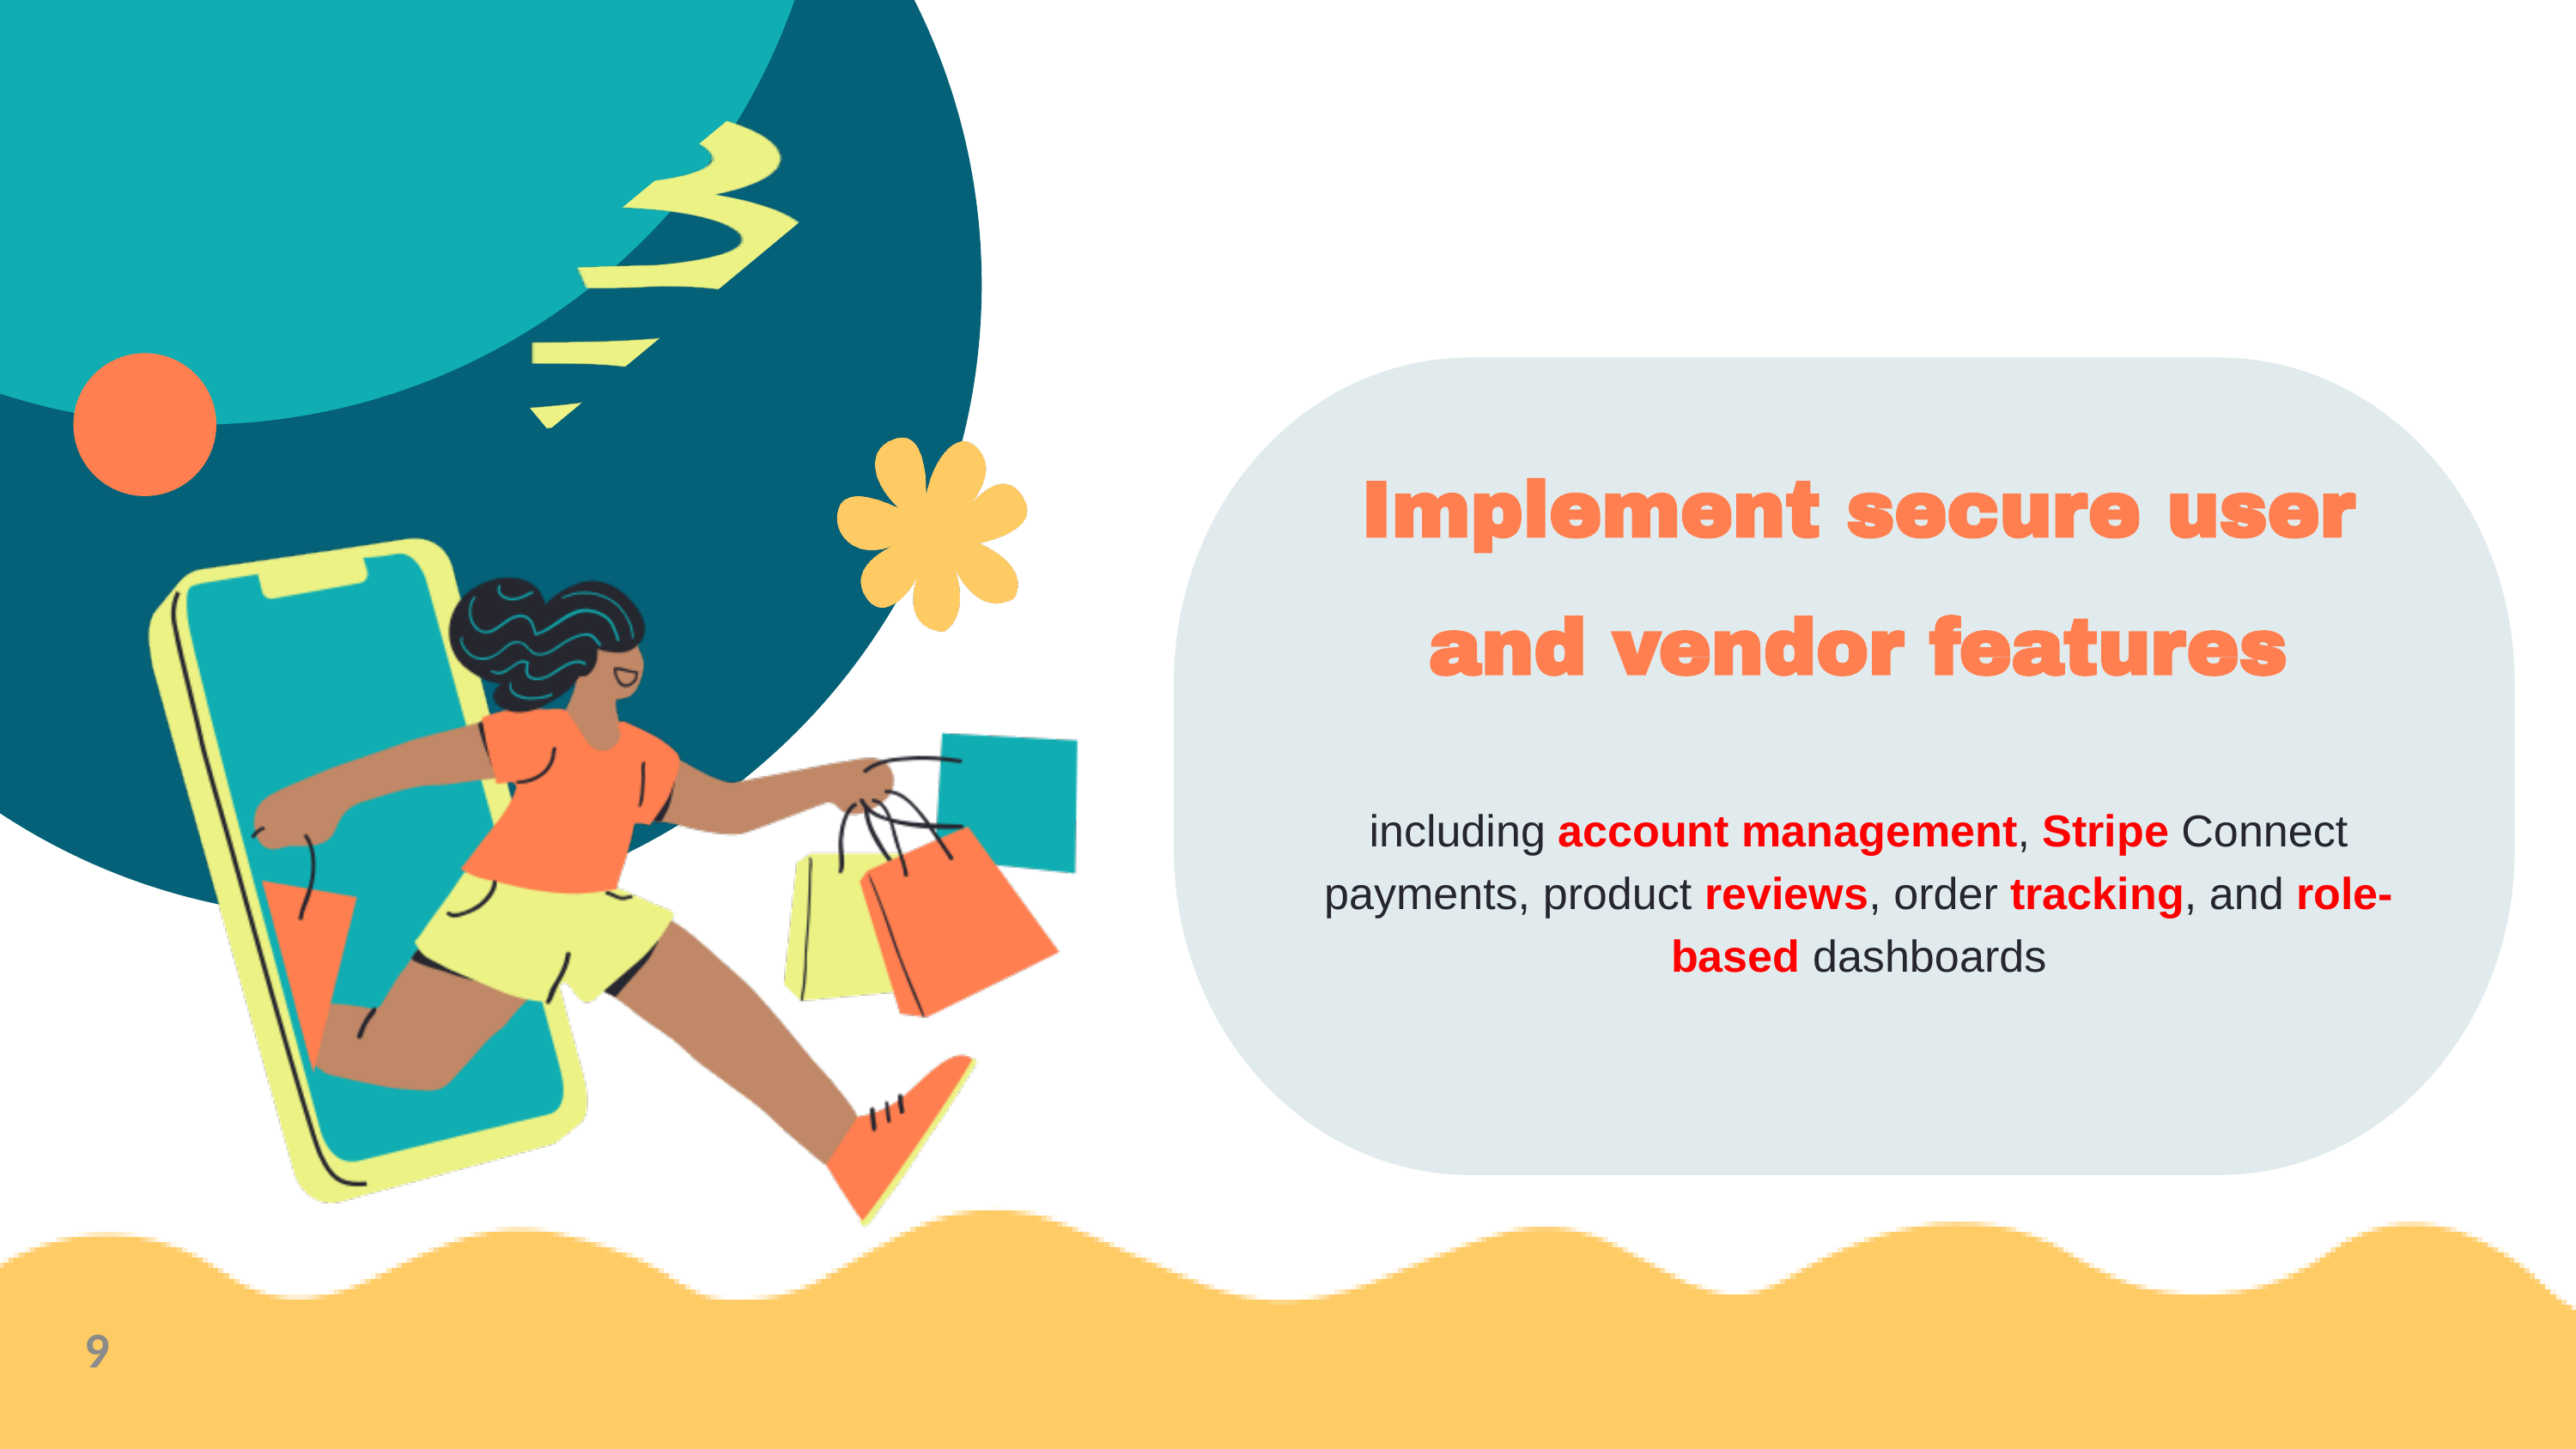

Implement secure user and vendor features

including account management, Stripe Connect payments, product reviews, order tracking, and role-based dashboards

9